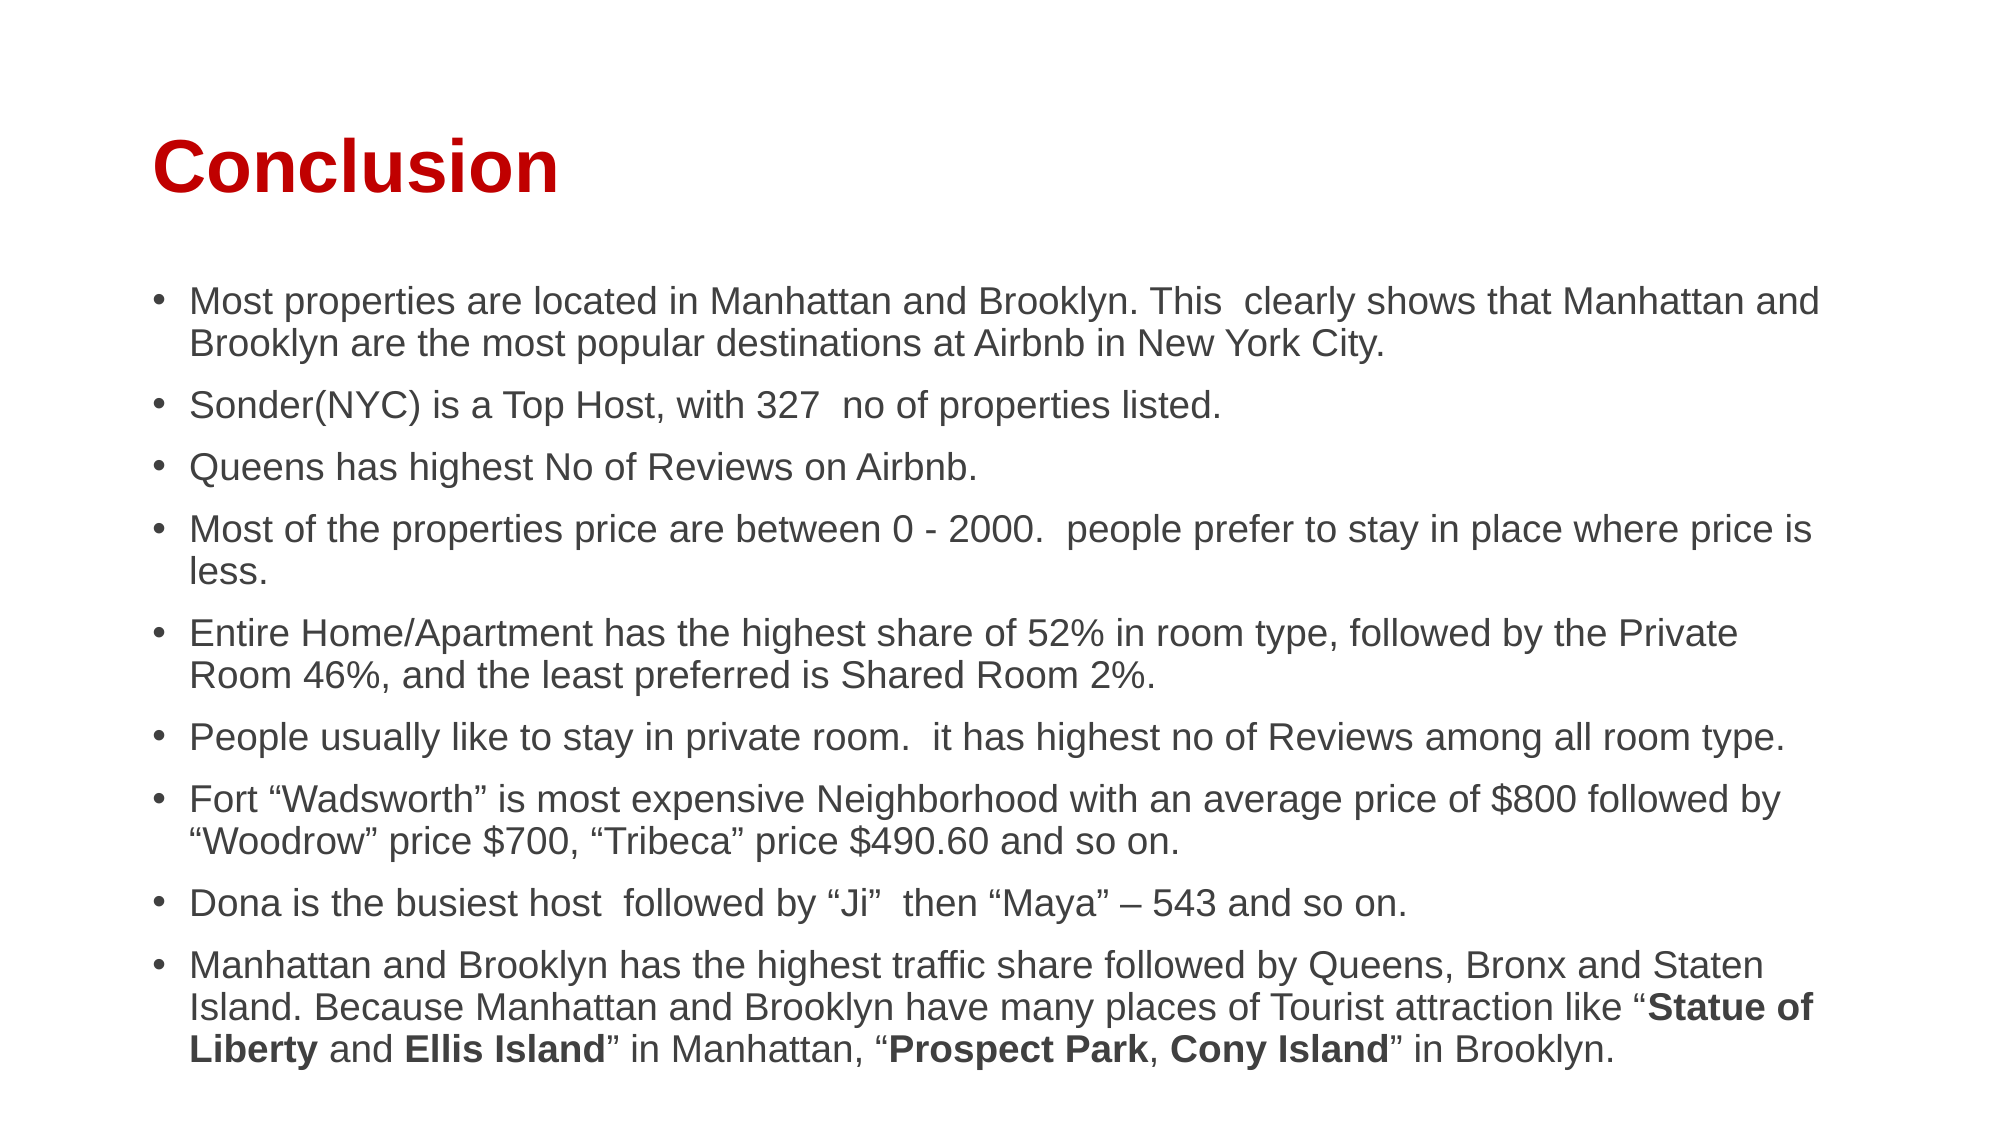

# Conclusion
Most properties are located in Manhattan and Brooklyn. This  clearly shows that Manhattan and Brooklyn are the most popular destinations at Airbnb in New York City.
Sonder(NYC) is a Top Host, with 327  no of properties listed.
Queens has highest No of Reviews on Airbnb.
Most of the properties price are between 0 - 2000.  people prefer to stay in place where price is less.
Entire Home/Apartment has the highest share of 52% in room type, followed by the Private Room 46%, and the least preferred is Shared Room 2%.
People usually like to stay in private room.  it has highest no of Reviews among all room type.
Fort “Wadsworth” is most expensive Neighborhood with an average price of $800 followed by “Woodrow” price $700, “Tribeca” price $490.60 and so on.
Dona is the busiest host  followed by “Ji”  then “Maya” – 543 and so on.
Manhattan and Brooklyn has the highest traffic share followed by Queens, Bronx and Staten Island. Because Manhattan and Brooklyn have many places of Tourist attraction like “Statue of Liberty and Ellis Island” in Manhattan, “Prospect Park, Cony Island” in Brooklyn.